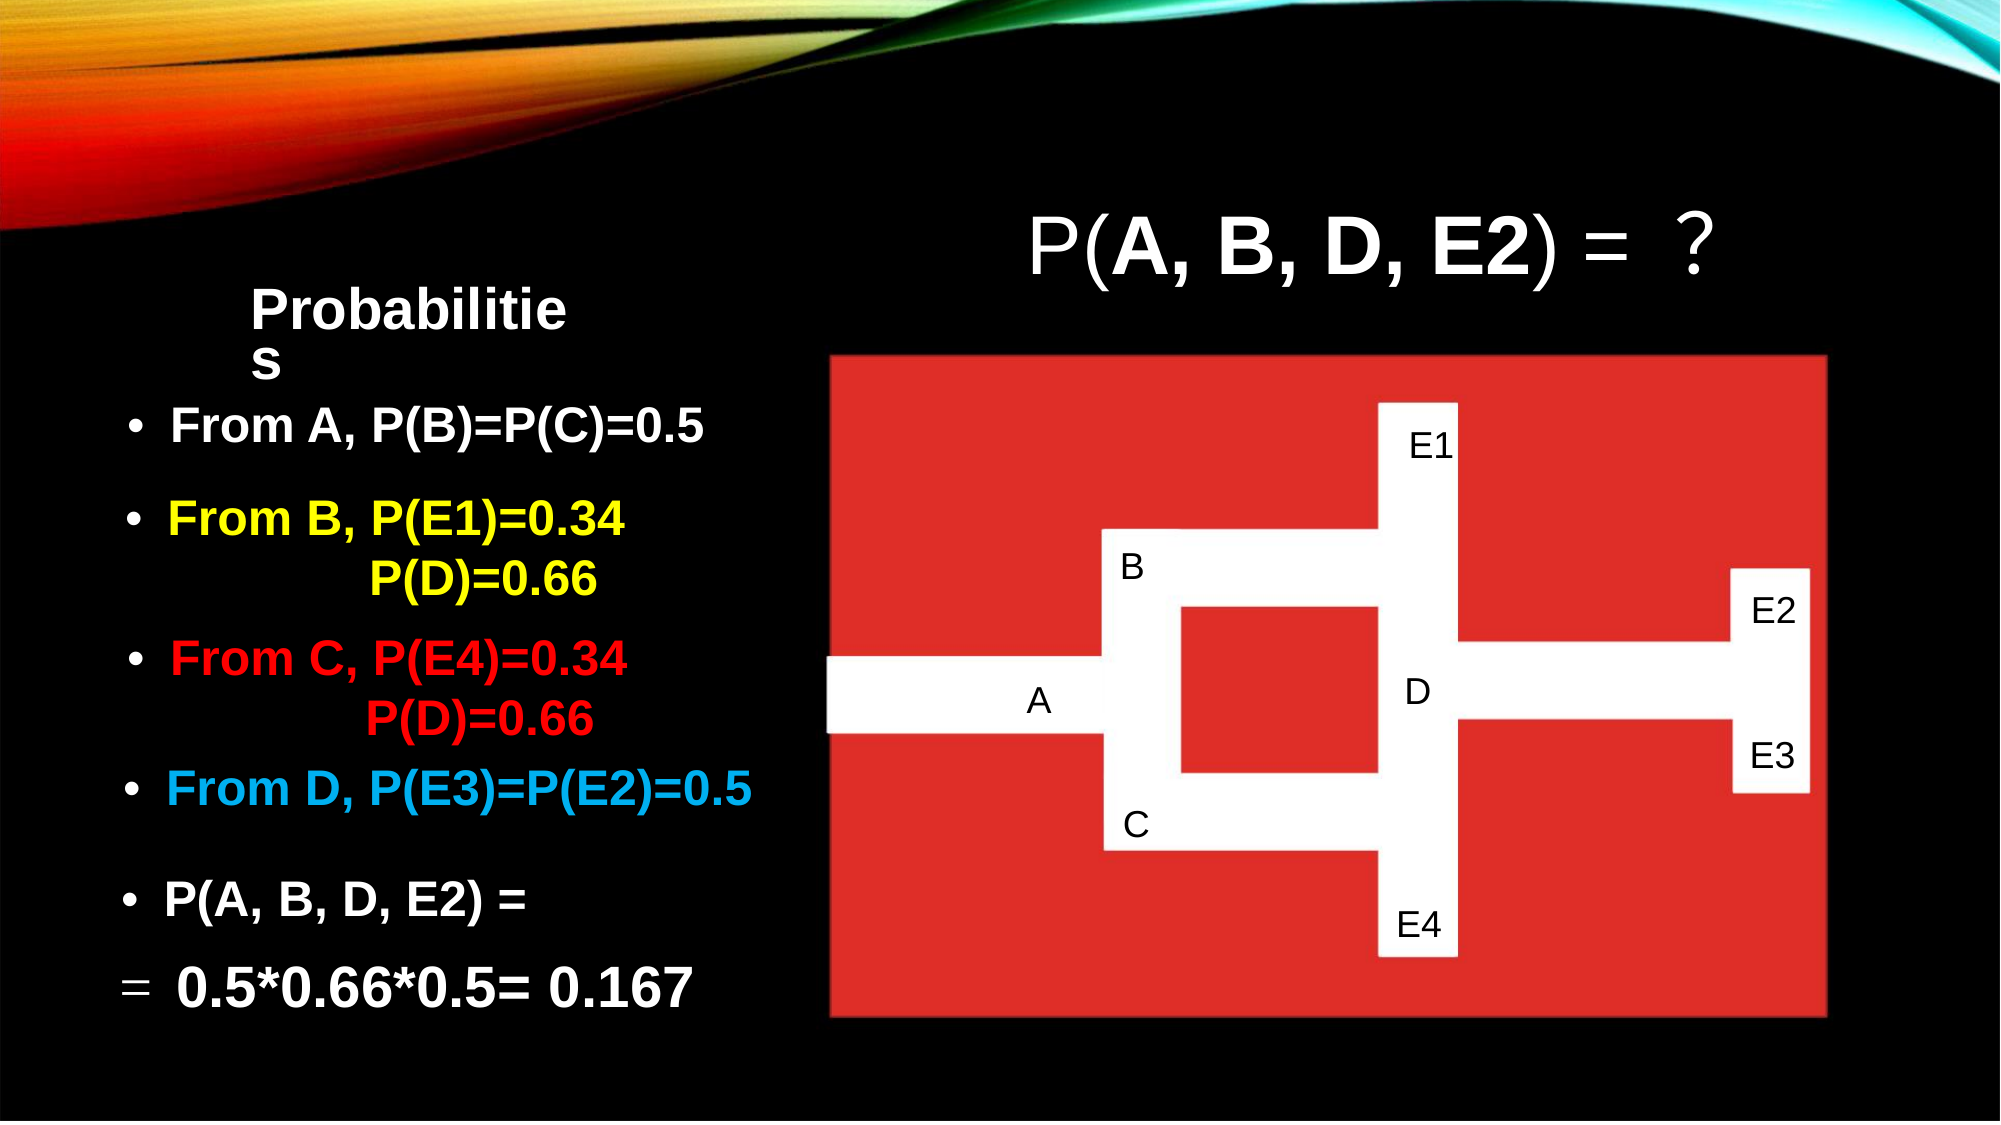

P(A, B, D, E2) = ？
Probabilities
• From A, P(B)=P(C)=0.5
E1
• From B, P(E1)=0.34
                 P(D)=0.66
B
E2
• From C, P(E4)=0.34
                 P(D)=0.66
D
A
E3
• From D, P(E3)=P(E2)=0.5
C
• P(A, B, D, E2) =
E4
=0.5*0.66*0.5= 0.167